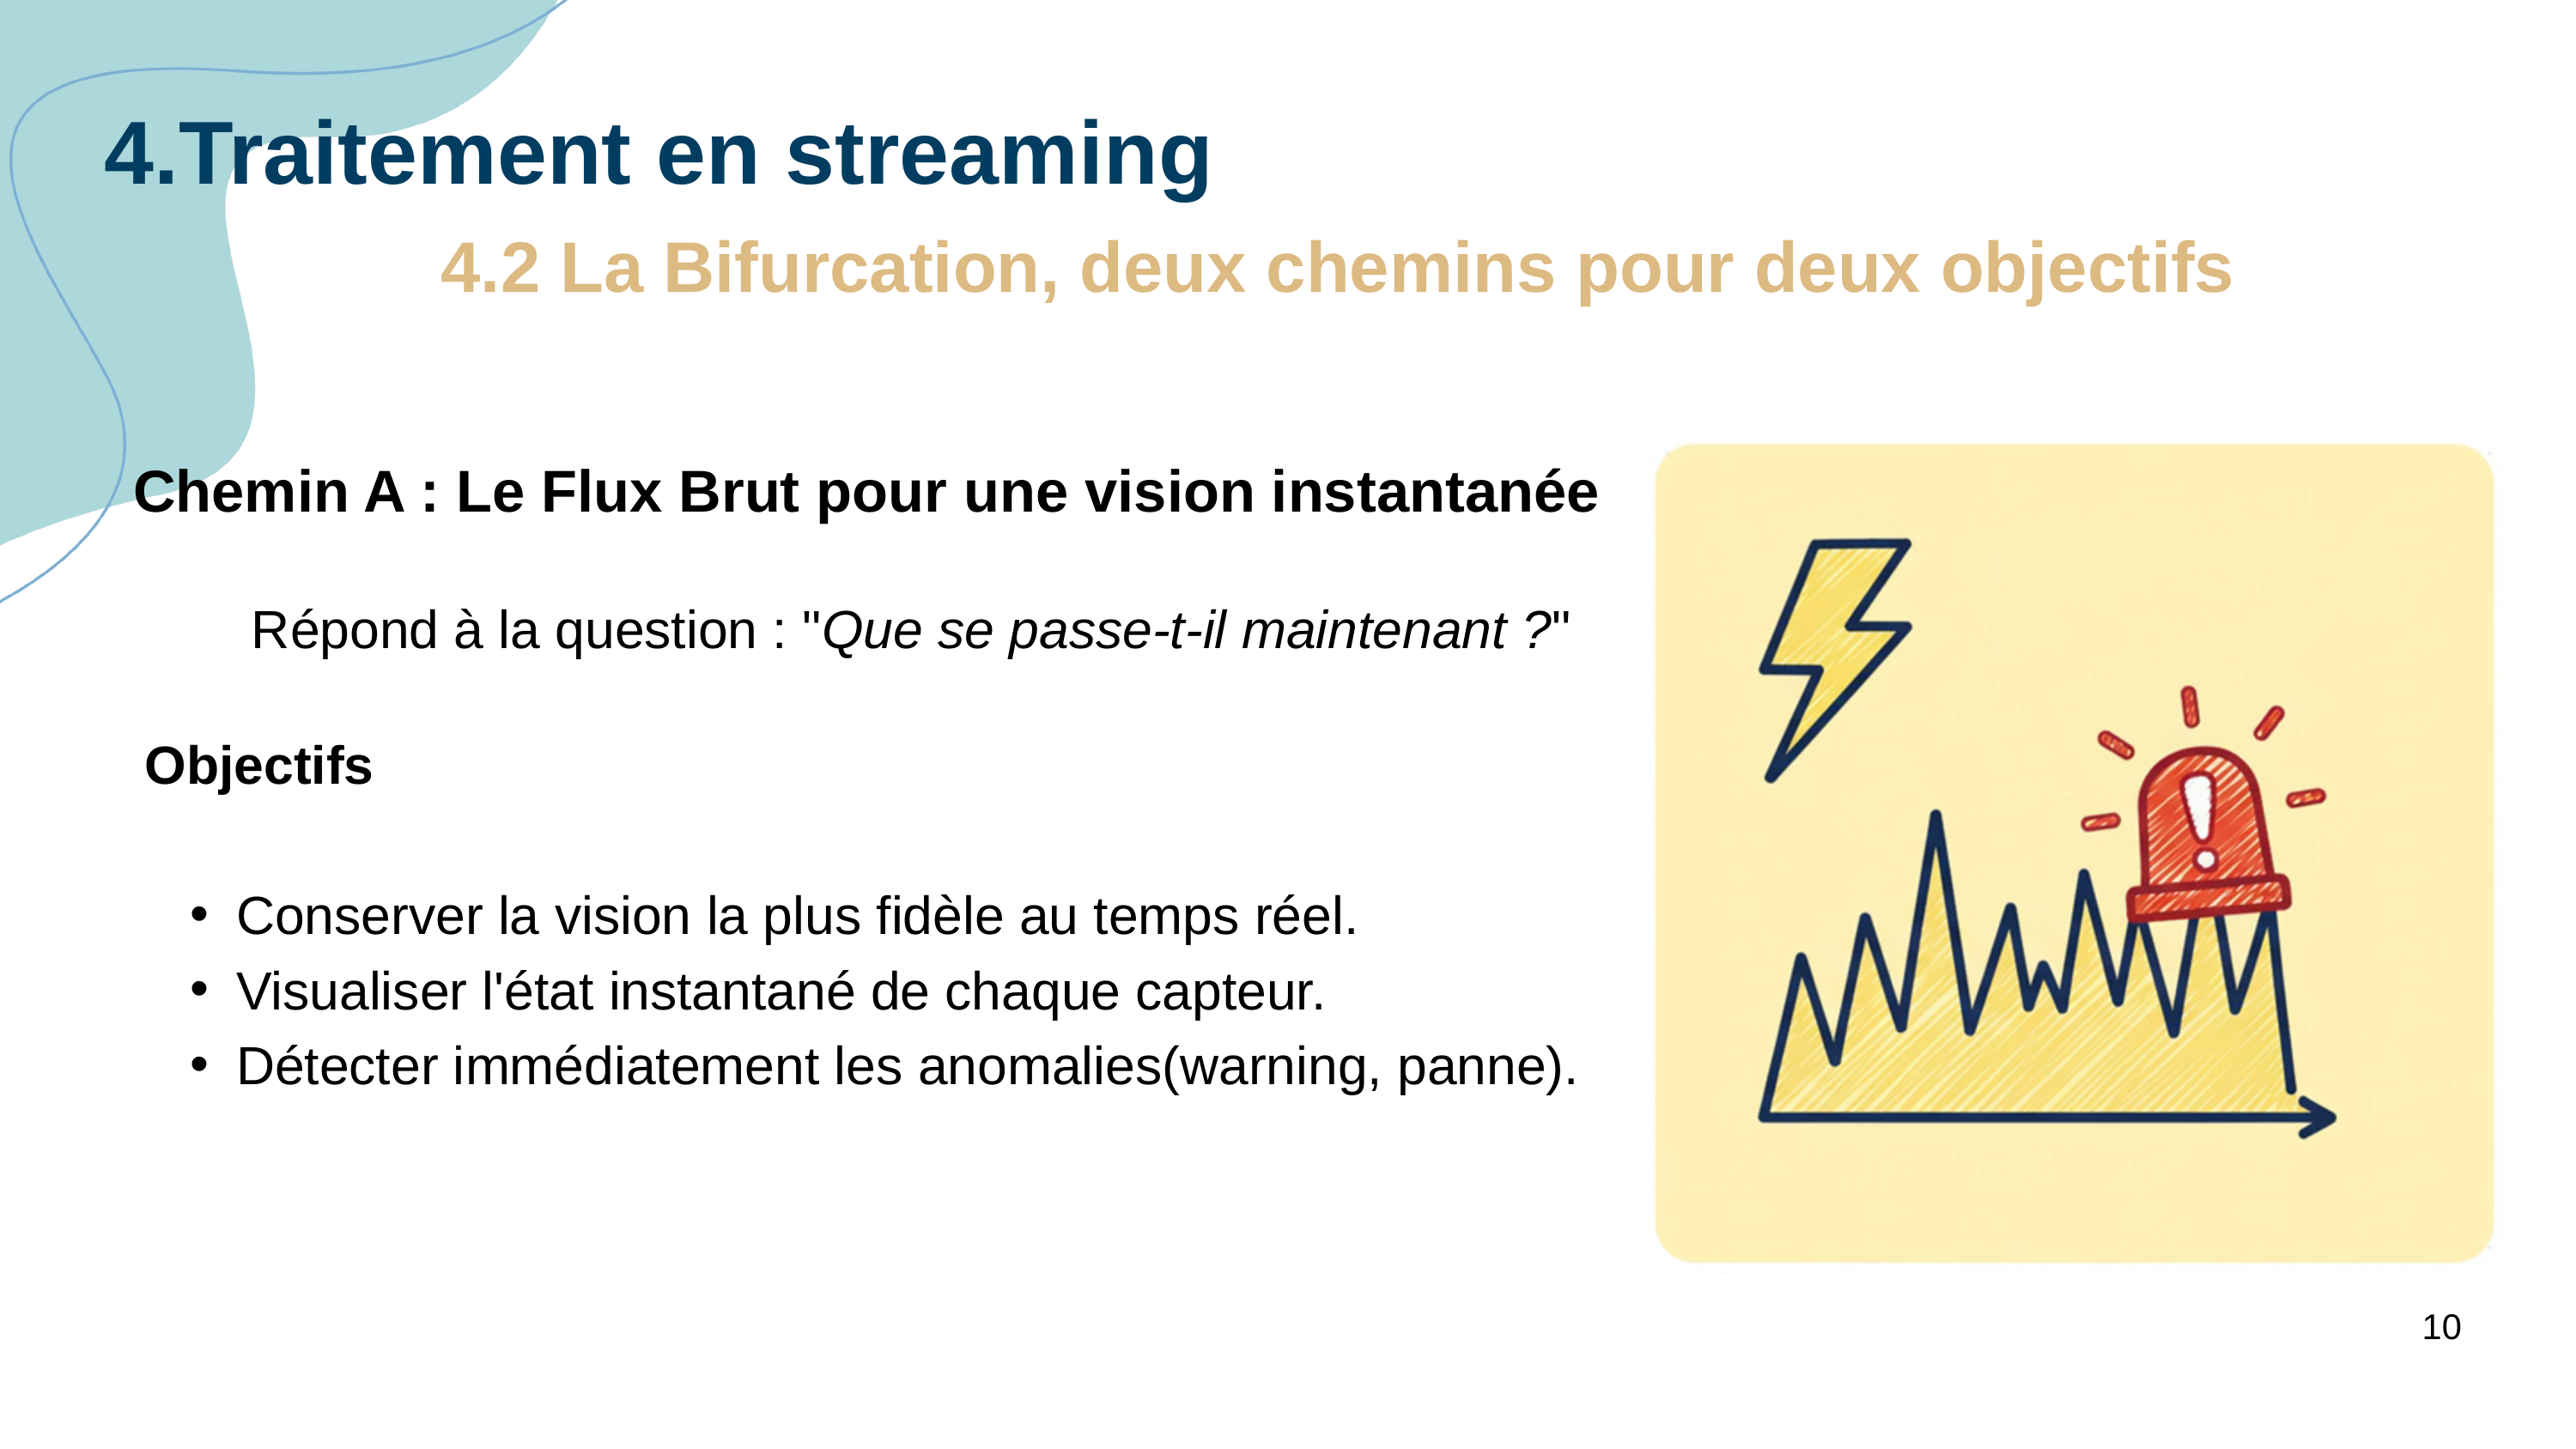

4.Traitement en streaming
4.2 La Bifurcation, deux chemins pour deux objectifs

Chemin A : Le Flux Brut pour une vision instantanée
Répond à la question : "Que se passe-t-il maintenant ?"
Objectifs

Conserver la vision la plus fidèle au temps réel.
Visualiser l'état instantané de chaque capteur.
Détecter immédiatement les anomalies(warning, panne).

10